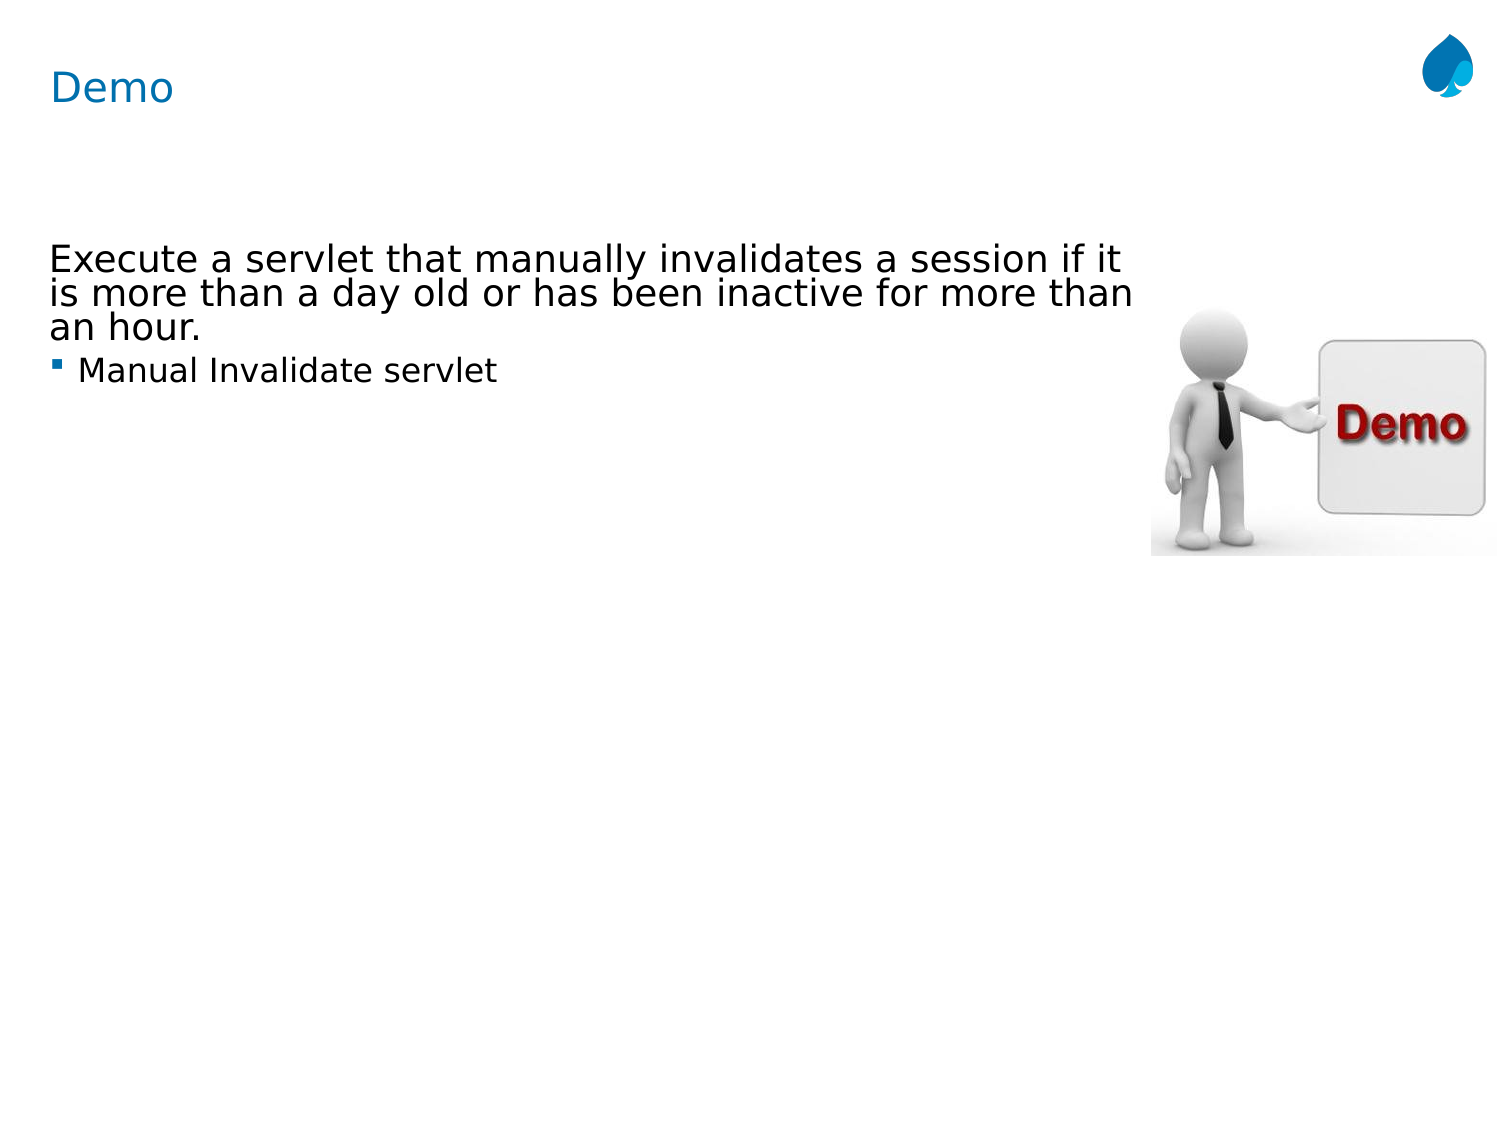

# Demo
Execute a servlet that manually invalidates a session if it is more than a day old or has been inactive for more than an hour.
Manual Invalidate servlet